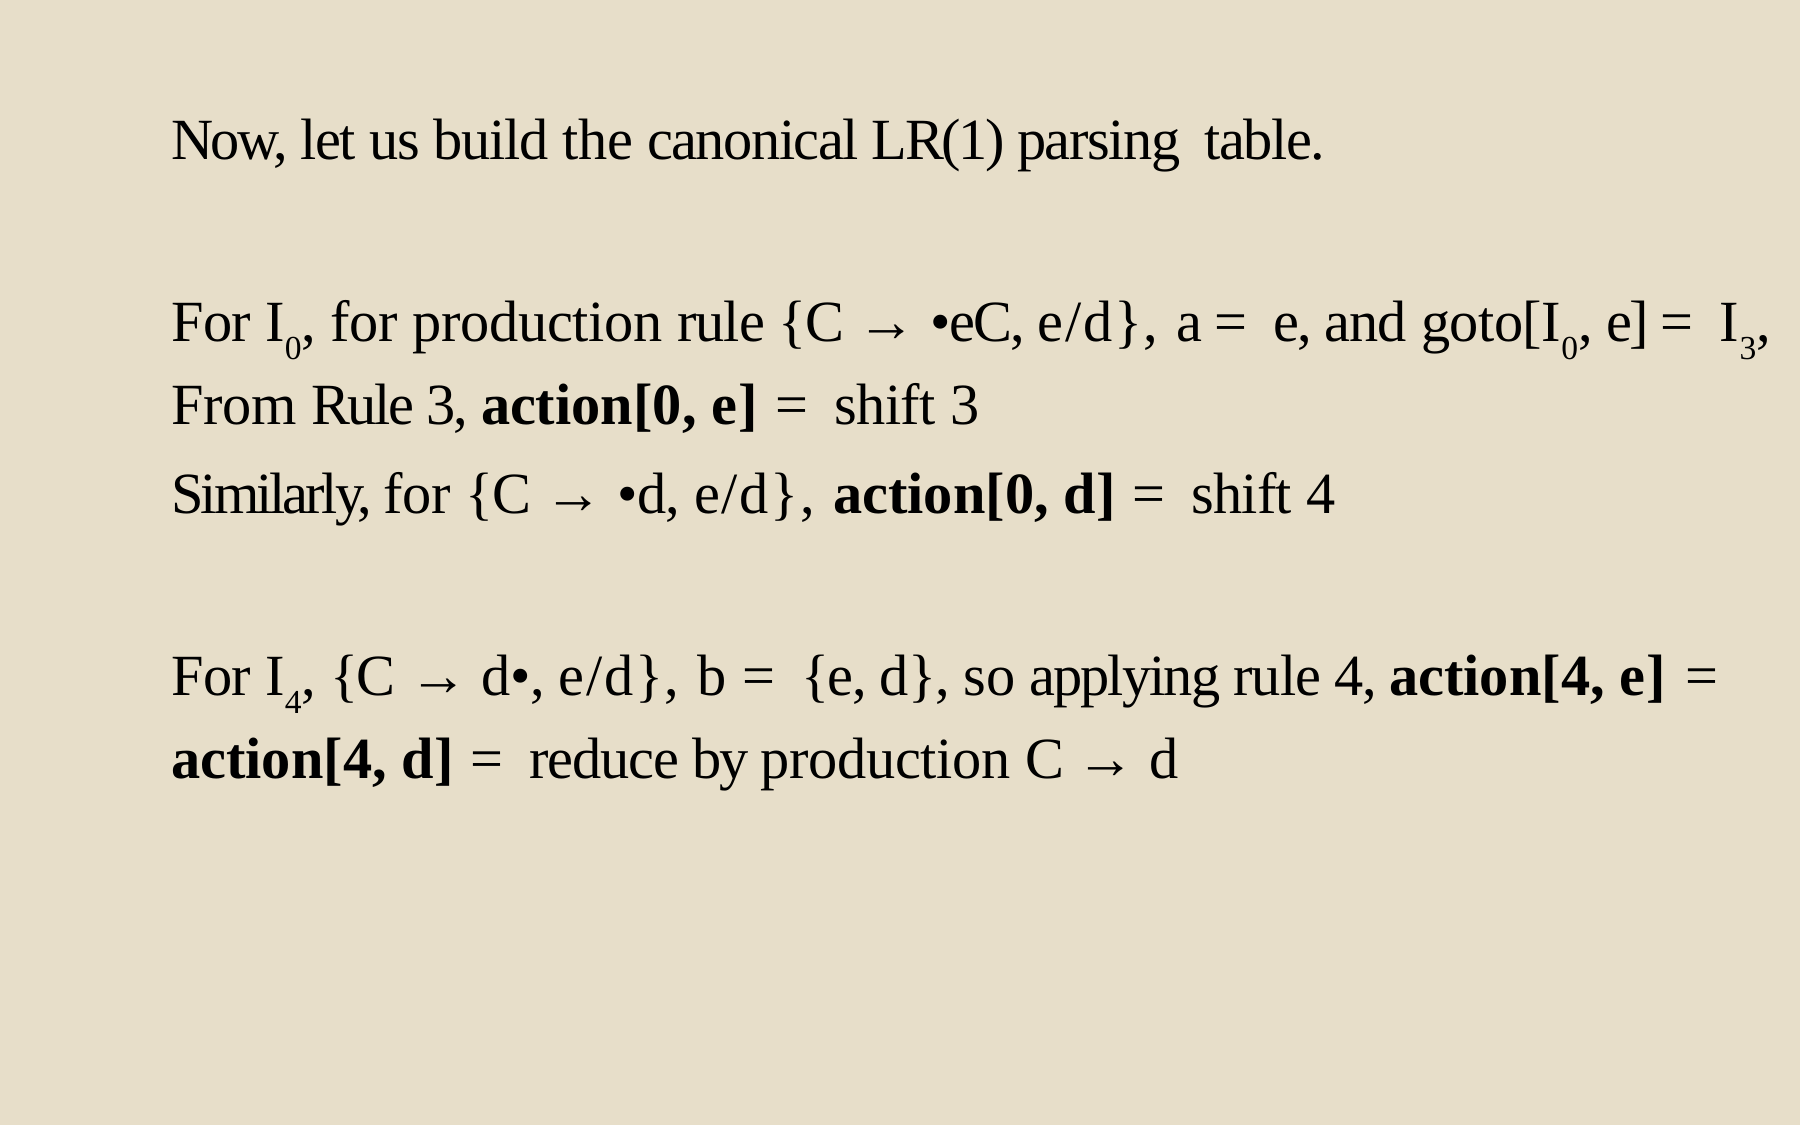

Now, let us build the canonical LR(1) parsing table.

For I0, for production rule {C → •eC, e/d}, a = e, and goto[I0, e] = I3,  From Rule 3, action[0, e] = shift 3
Similarly, for {C → •d, e/d}, action[0, d] = shift 4

For I4, {C → d•, e/d}, b = {e, d}, so applying rule 4, action[4, e] =
action[4, d] = reduce by production C → d